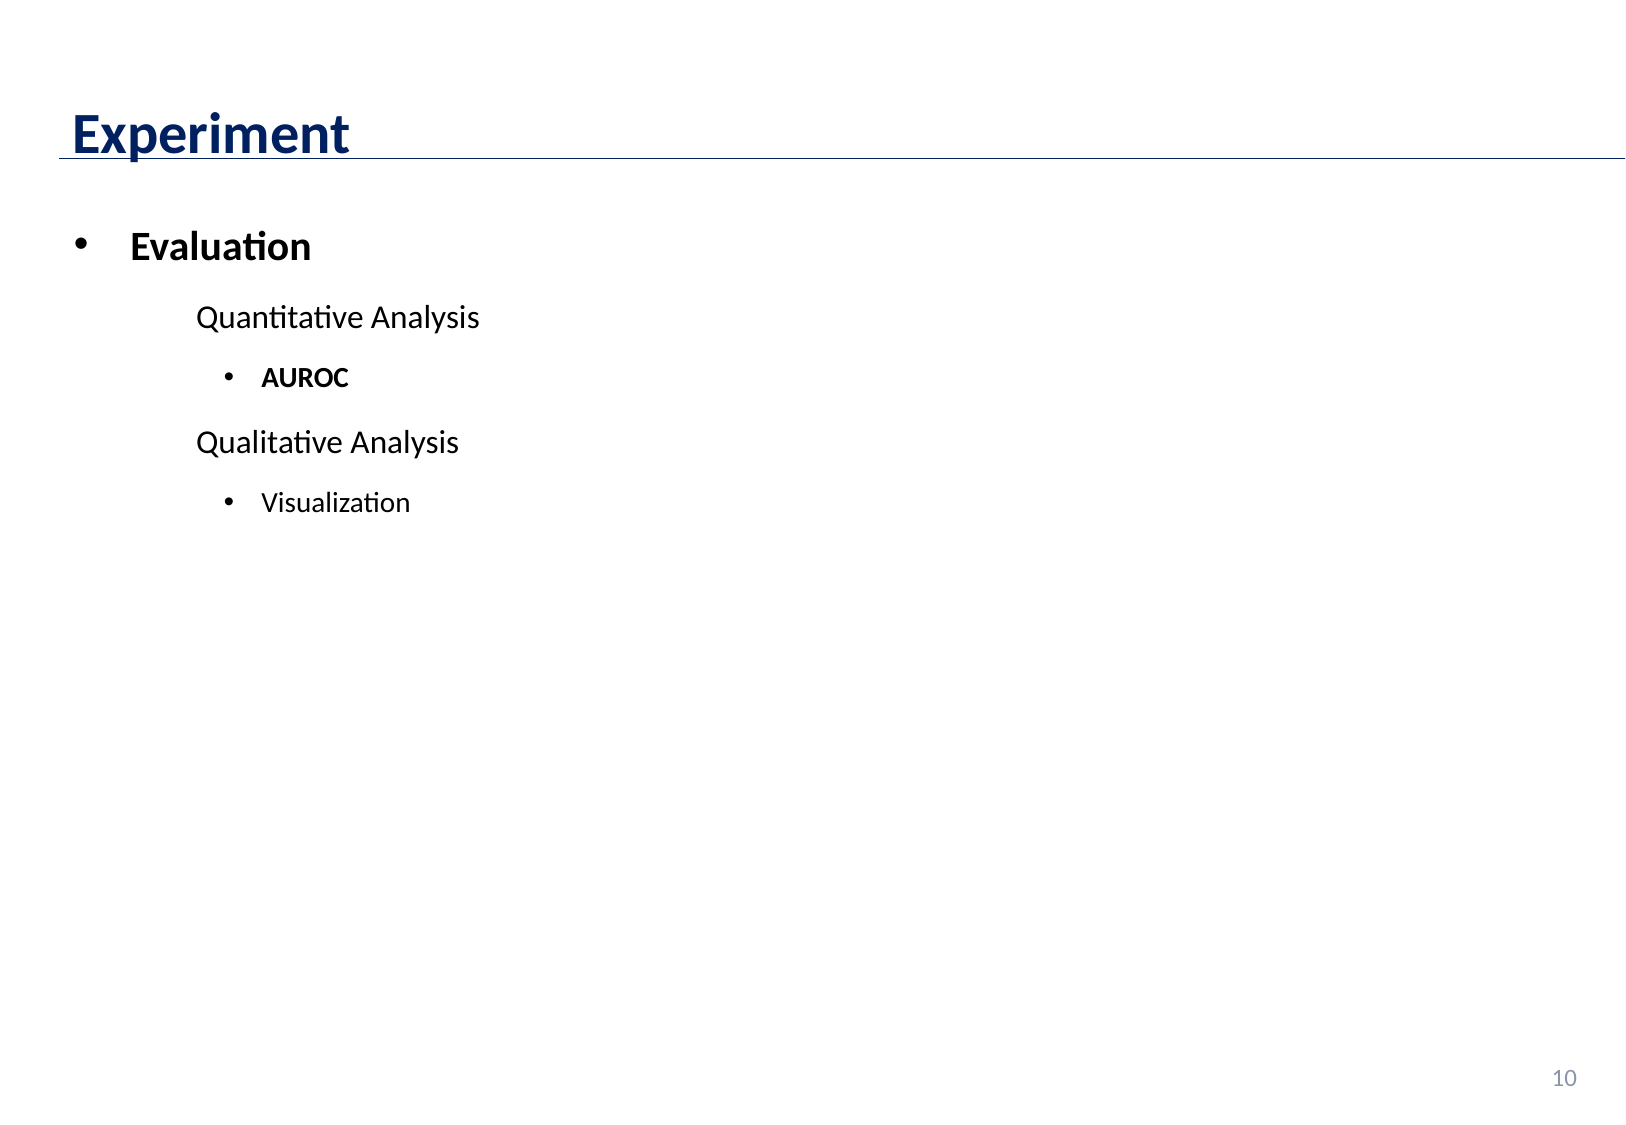

Experiment
Evaluation
Quantitative Analysis
AUROC
Qualitative Analysis
Visualization

10